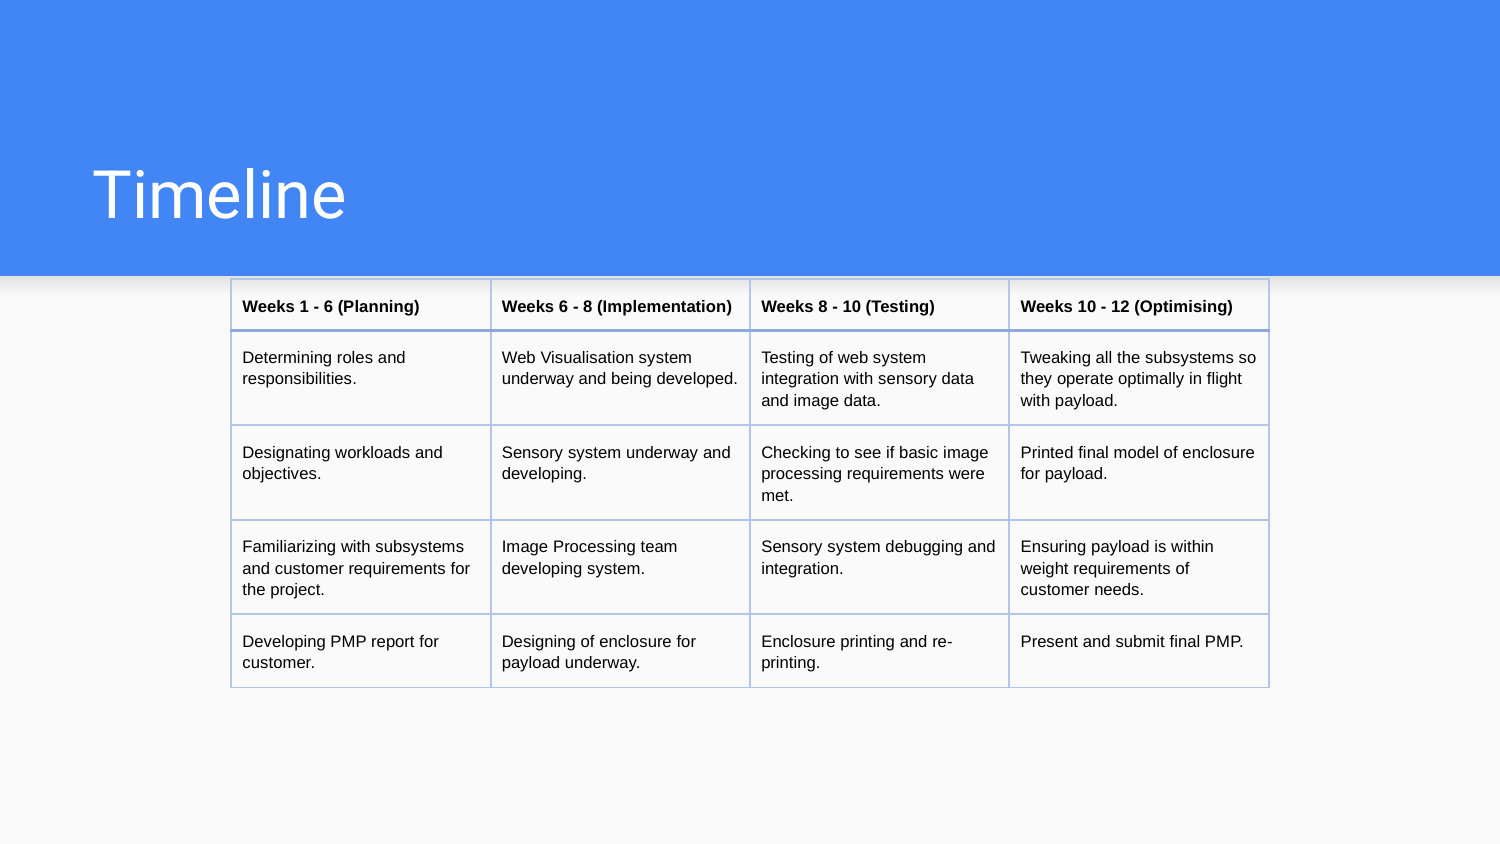

# Timeline
| Weeks 1 - 6 (Planning) | Weeks 6 - 8 (Implementation) | Weeks 8 - 10 (Testing) | Weeks 10 - 12 (Optimising) |
| --- | --- | --- | --- |
| Determining roles and responsibilities. | Web Visualisation system underway and being developed. | Testing of web system integration with sensory data and image data. | Tweaking all the subsystems so they operate optimally in flight with payload. |
| Designating workloads and objectives. | Sensory system underway and developing. | Checking to see if basic image processing requirements were met. | Printed final model of enclosure for payload. |
| Familiarizing with subsystems and customer requirements for the project. | Image Processing team developing system. | Sensory system debugging and integration. | Ensuring payload is within weight requirements of customer needs. |
| Developing PMP report for customer. | Designing of enclosure for payload underway. | Enclosure printing and re-printing. | Present and submit final PMP. |